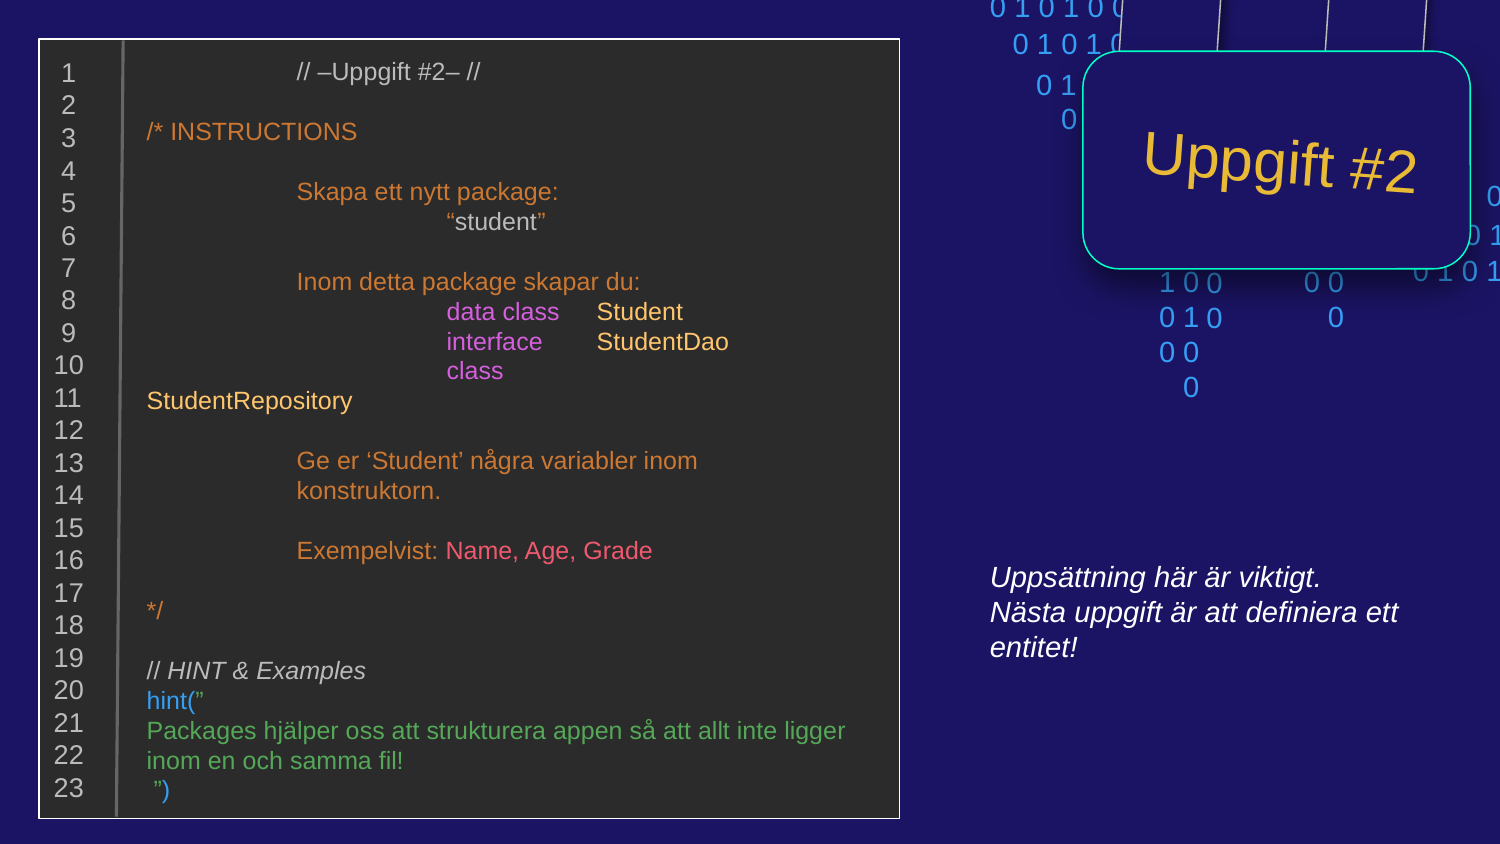

0 1 0 1 0 0 1 0
0 1 0 1 0 0 1 0
0 1 0 1 0 0 1 0
0 1 0 1 0 0 1 0

 1
 2
 3
 4
 5
 6
 7
 8
 9
10
11
12
13
14
15
16
17
18
19
20
21
22
23
// –Uppgift #2– //

/* INSTRUCTIONS

	Skapa ett nytt package:
		“student”

	Inom detta package skapar du:
		data class 	Student
		interface 	StudentDao
		class 		StudentRepository

	Ge er ‘Student’ några variabler inom
	konstruktorn.

	Exempelvist: Name, Age, Grade

*/

// HINT & Examples
hint(”
Packages hjälper oss att strukturera appen så att allt inte ligger inom en och samma fil!
 ”)

Uppgift #2
0
1
0
0
0
1
0
0
0
1
0
0
0 1 0 1 0 0  0
0 1 0 1 0 1  0
0 1 0 1 0 0 1 0
0
1
0
0
0
1
0
0
0
1
0
0
Uppsättning här är viktigt.
Nästa uppgift är att definiera ett entitet!